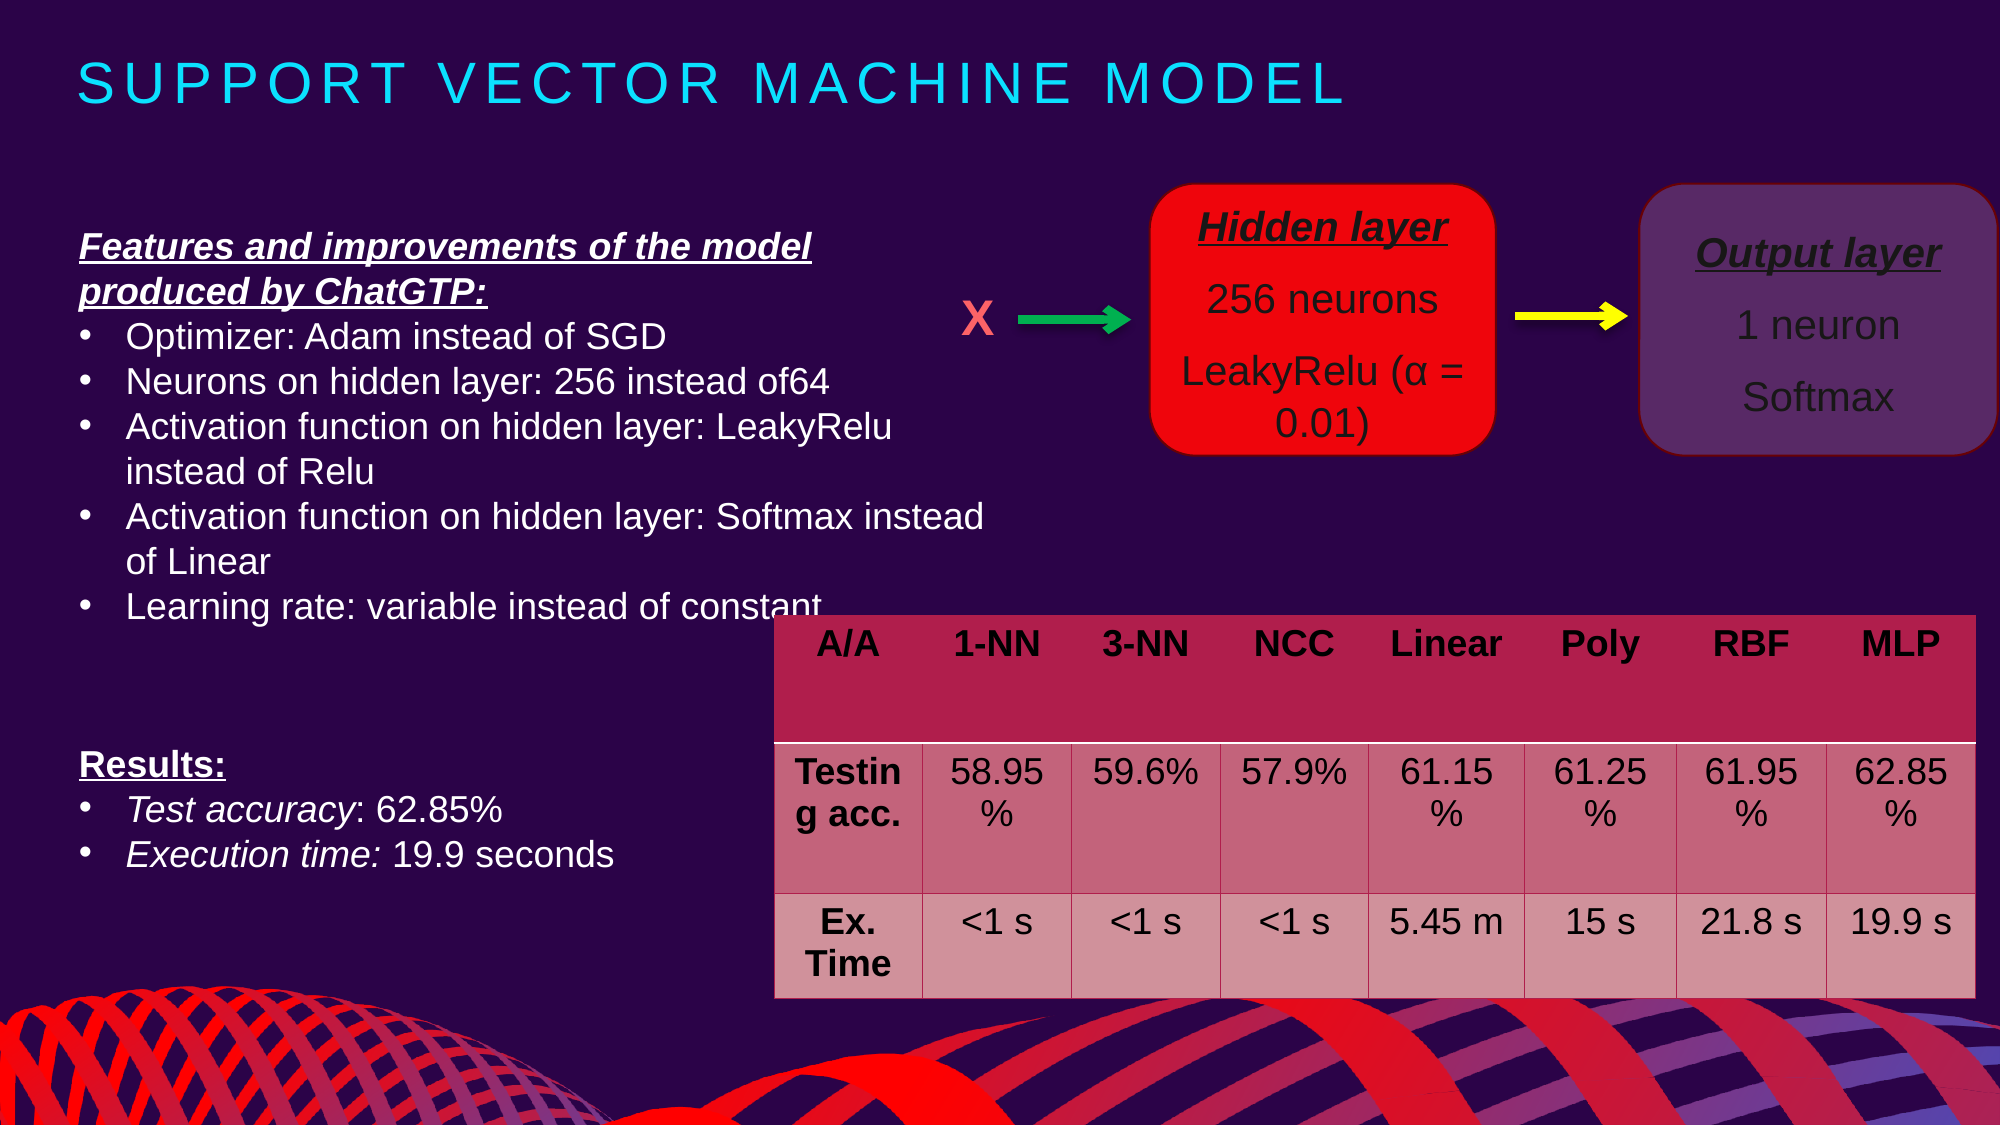

# Support vector machine model

Hidden layer
256 neurons
LeakyRelu (α = 0.01)

Output layer
1 neuron
Softmax

Features and improvements of the model produced by ChatGTP:
Optimizer: Adam instead of SGD
Neurons on hidden layer: 256 instead of64
Activation function on hidden layer: LeakyRelu instead of Relu
Activation function on hidden layer: Softmax instead of Linear
Learning rate: variable instead of constant
X
| A/A | 1-NN | 3-NN | NCC | Linear | Poly | RBF | MLP |
| --- | --- | --- | --- | --- | --- | --- | --- |
| Testing acc. | 58.95% | 59.6% | 57.9% | 61.15% | 61.25% | 61.95% | 62.85% |
| Ex. Time | <1 s | <1 s | <1 s | 5.45 m | 15 s | 21.8 s | 19.9 s |
Results:
Test accuracy: 62.85%
Execution time: 19.9 seconds